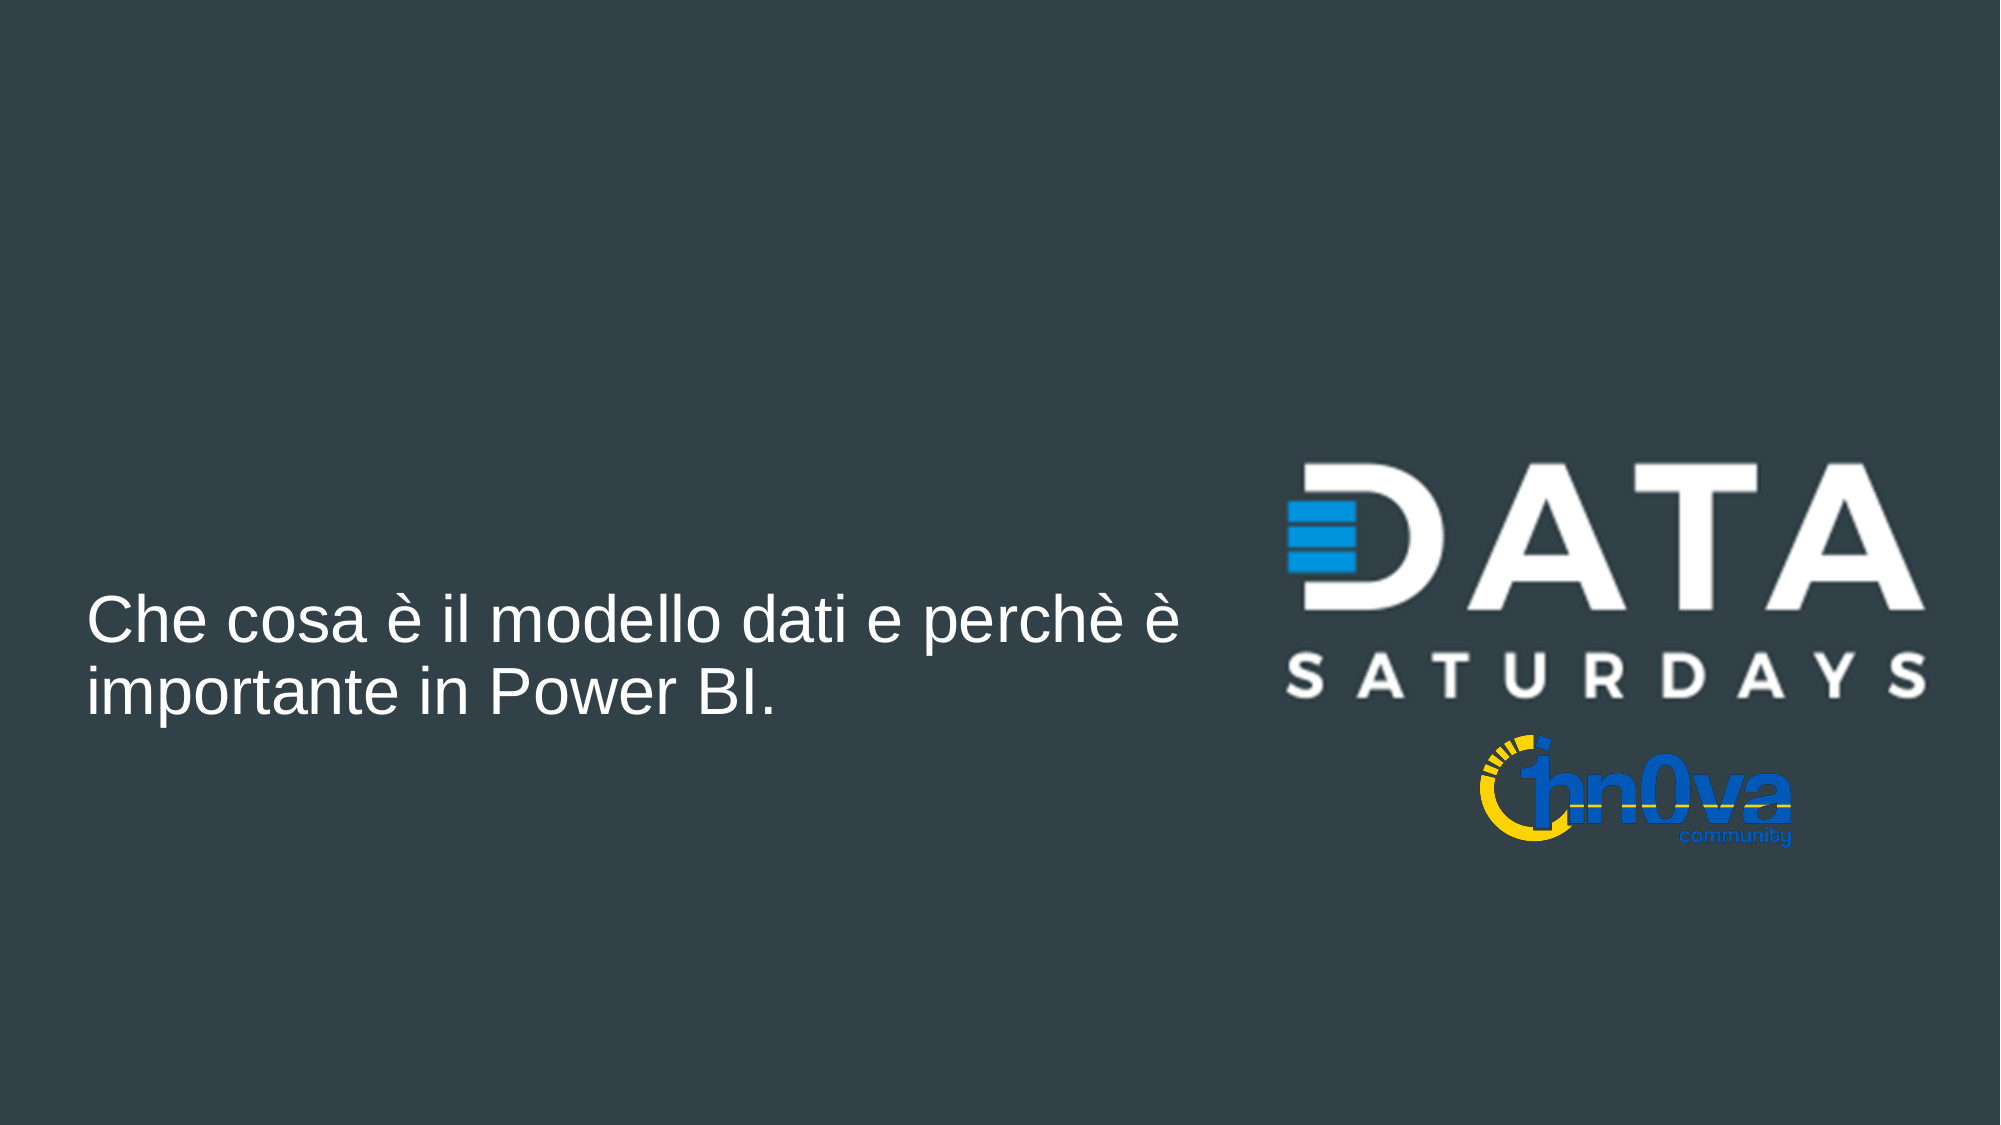

# Che cosa è il modello dati e perchè è importante in Power BI.